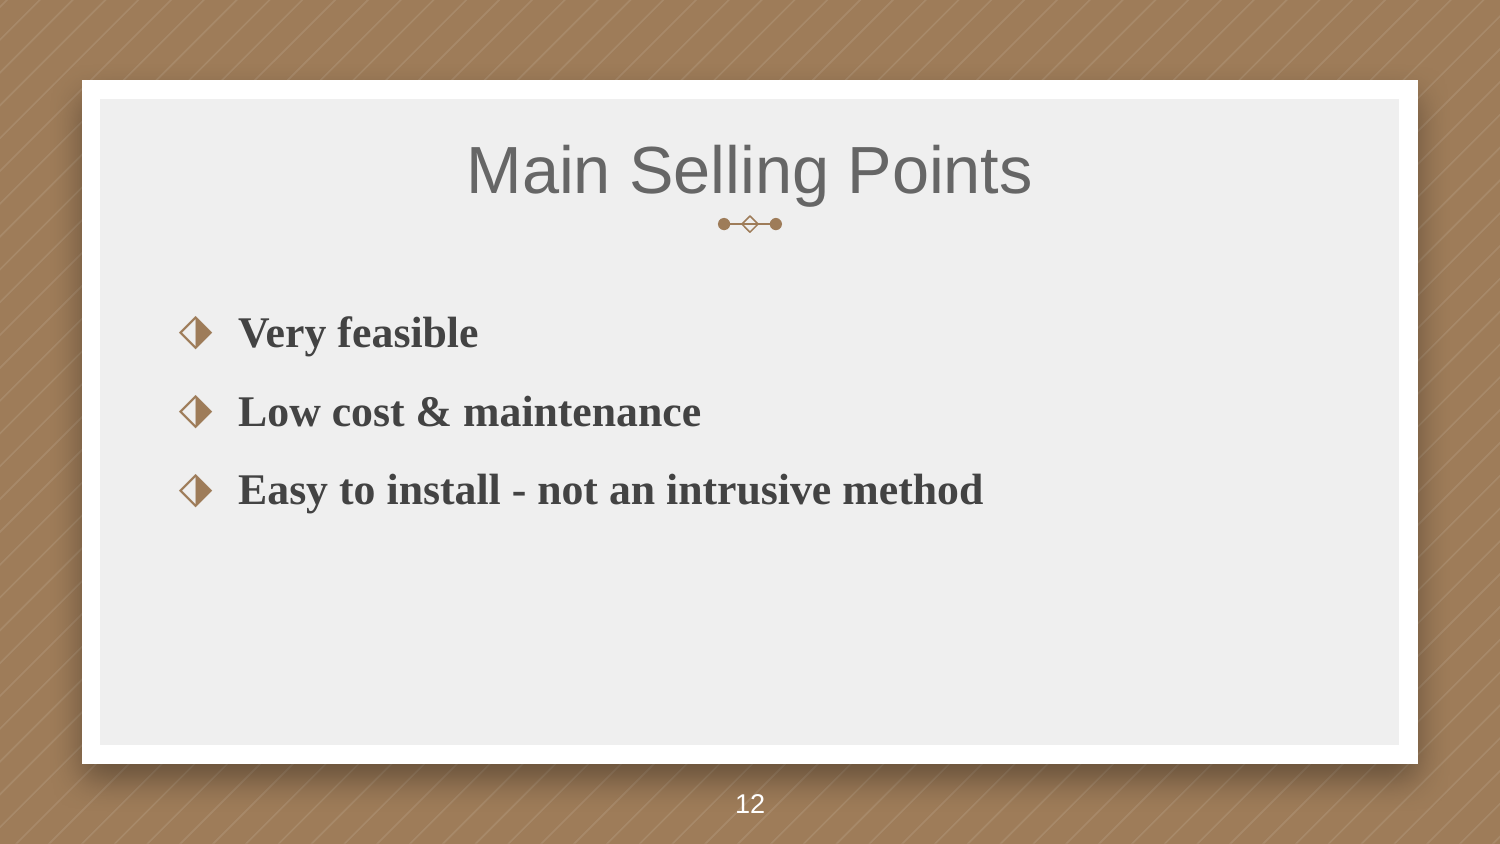

# Main Selling Points
Very feasible
Low cost & maintenance
Easy to install - not an intrusive method

12